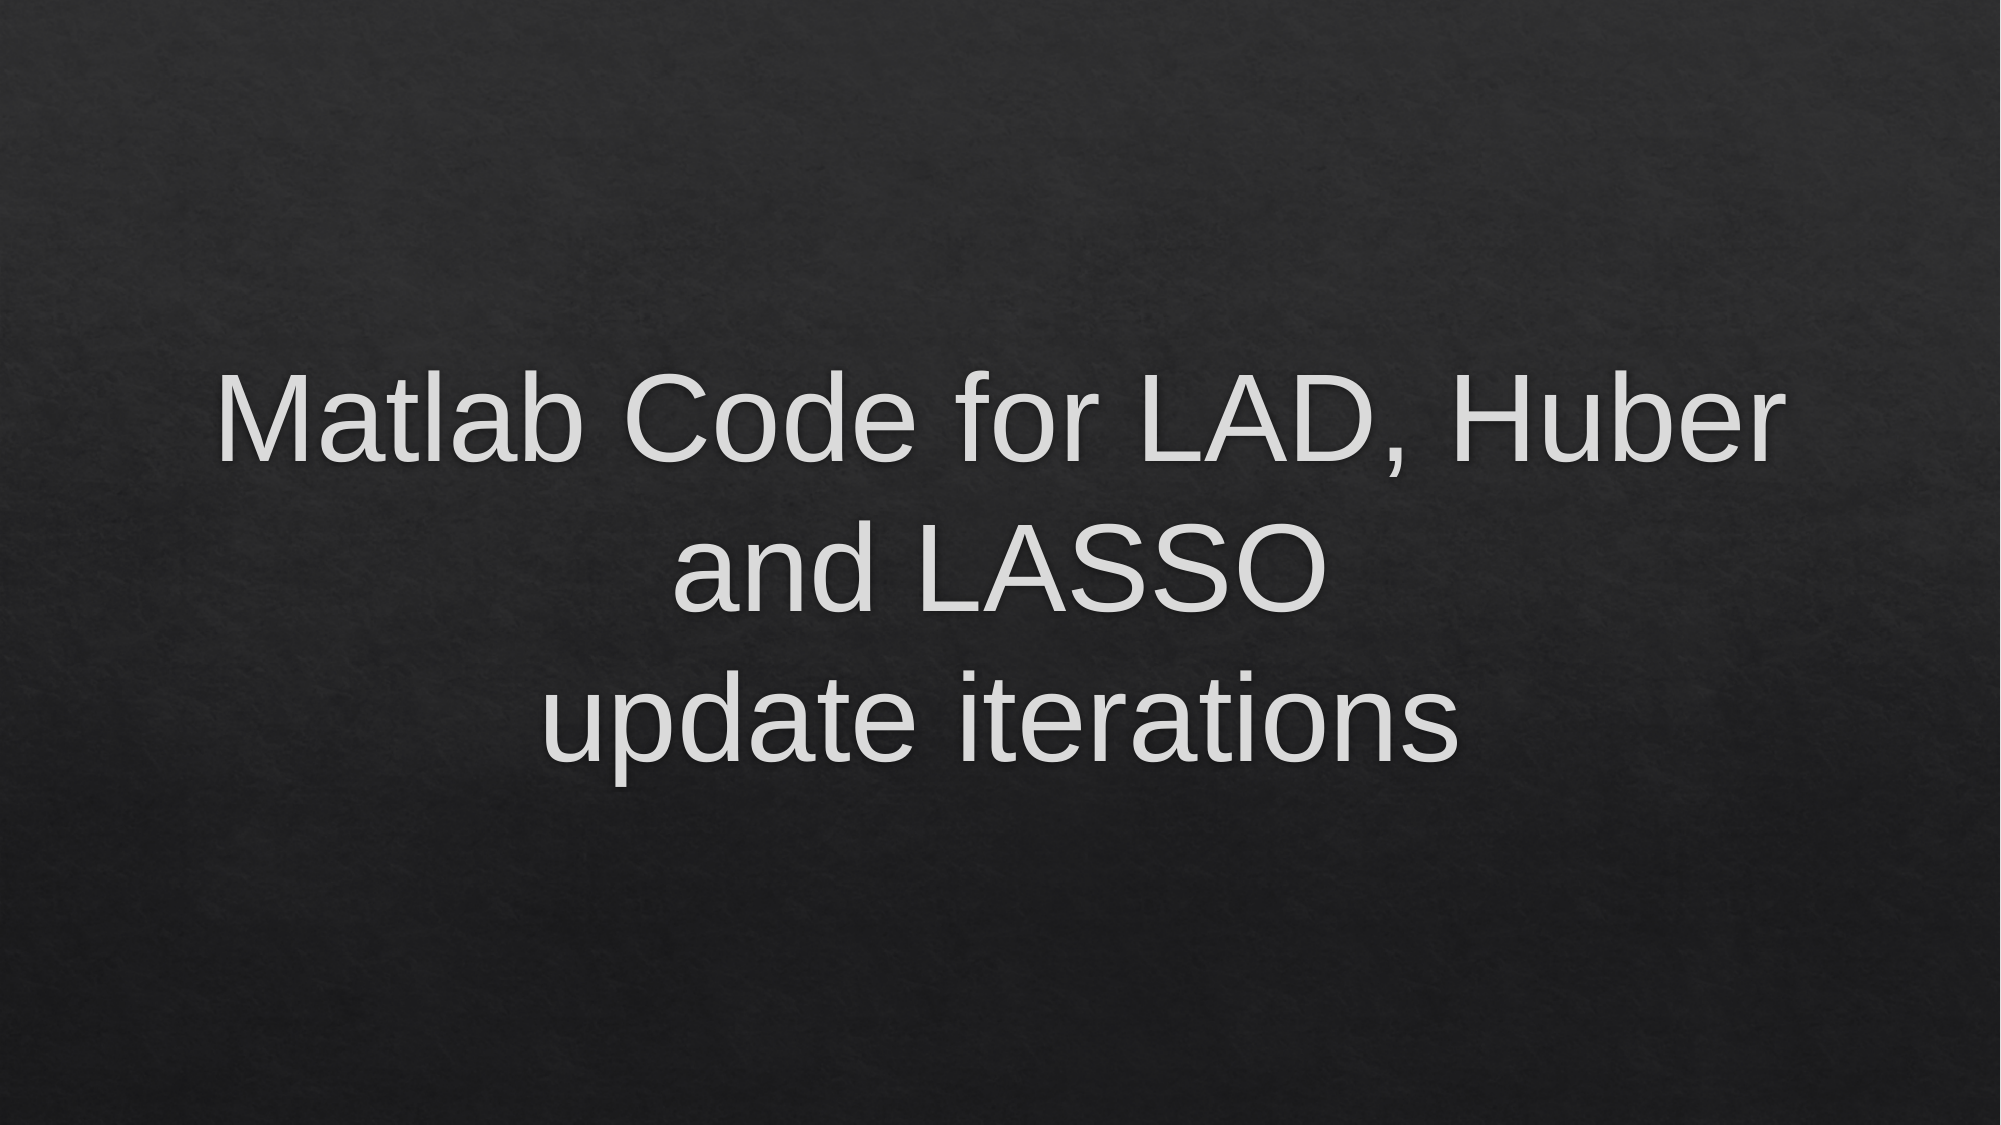

# Matlab Code for LAD, Huber and LASSO update iterations